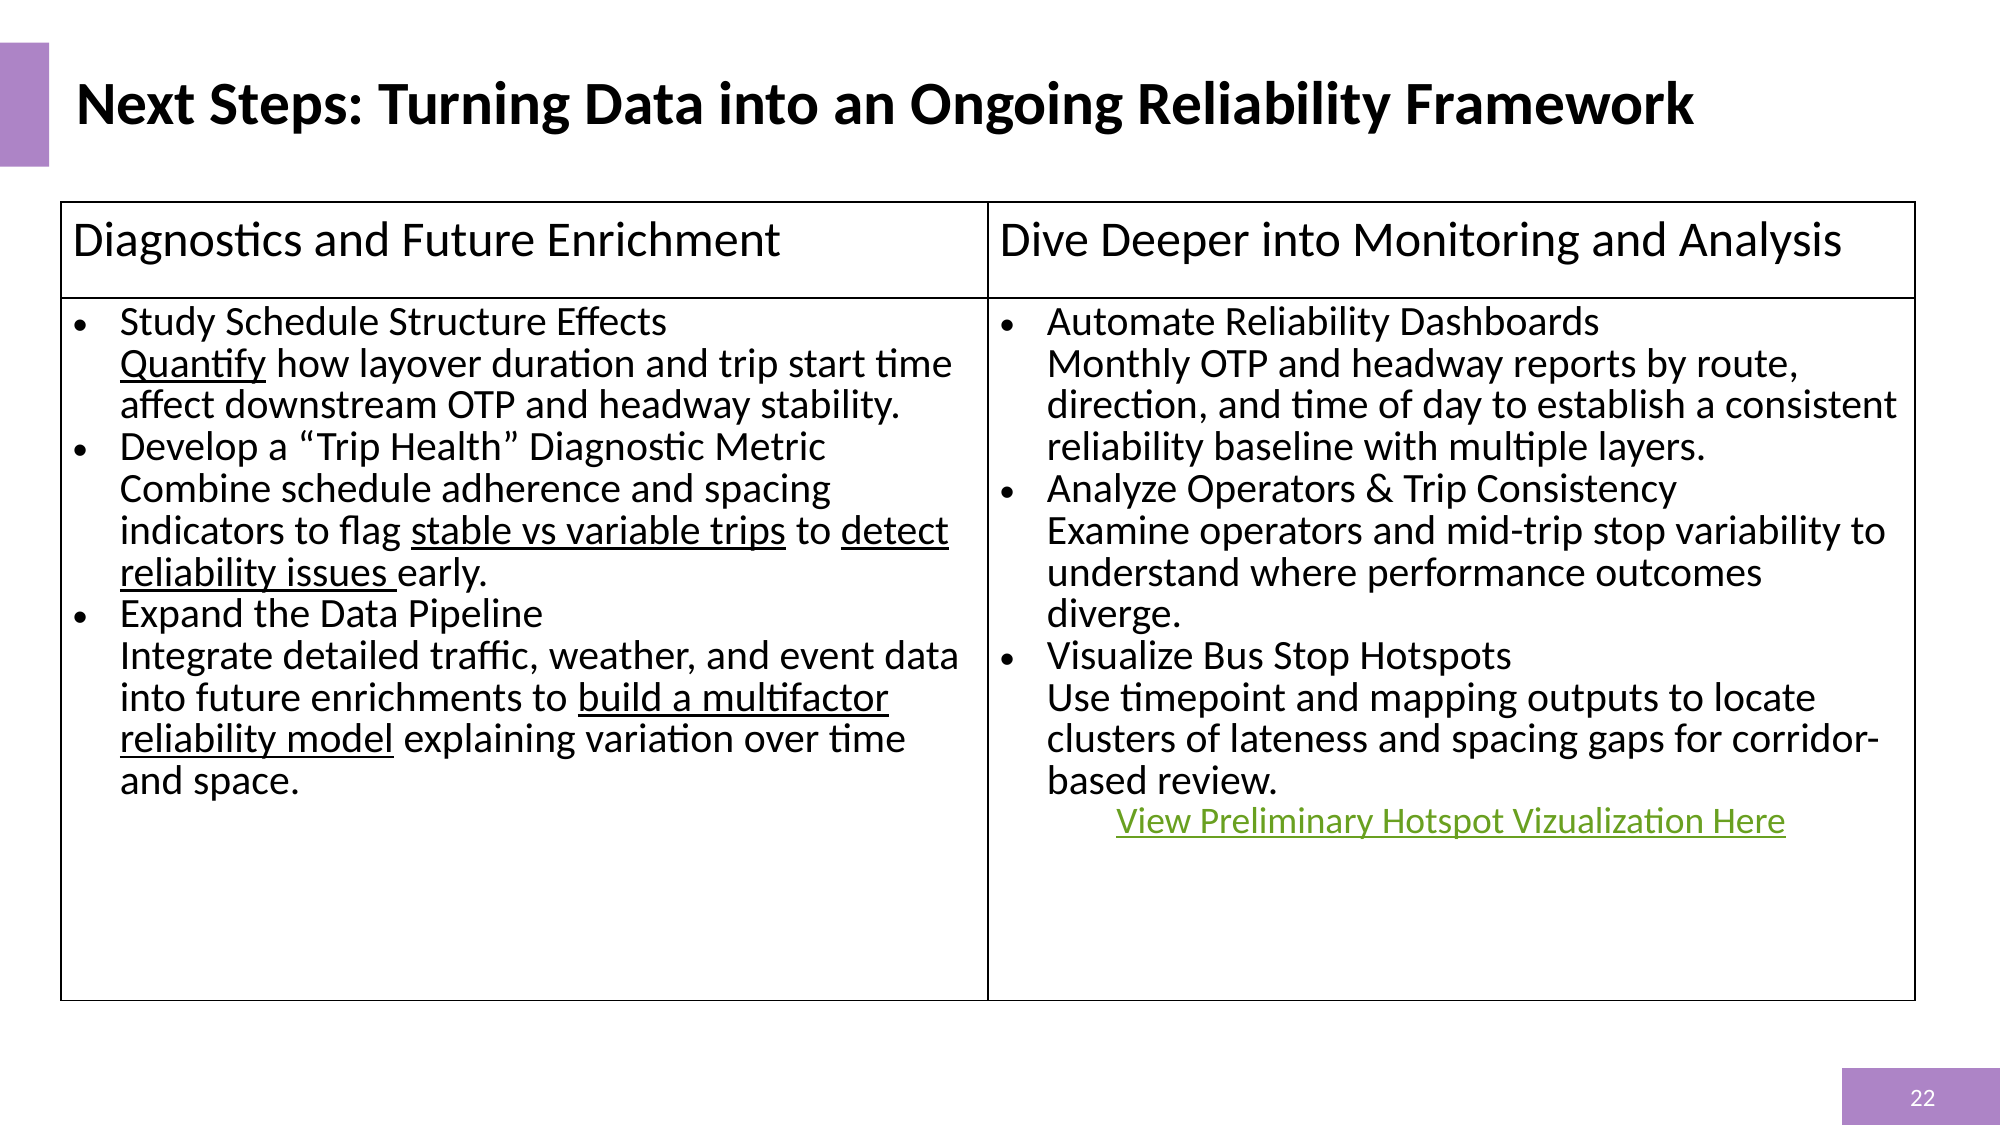

# Next Steps: Turning Data into an Ongoing Reliability Framework
| Diagnostics and Future Enrichment | Dive Deeper into Monitoring and Analysis |
| --- | --- |
| Study Schedule Structure Effects Quantify how layover duration and trip start time affect downstream OTP and headway stability. Develop a “Trip Health” Diagnostic Metric Combine schedule adherence and spacing indicators to flag stable vs variable trips to detect reliability issues early. Expand the Data Pipeline Integrate detailed traffic, weather, and event data into future enrichments to build a multifactor reliability model explaining variation over time and space. | Automate Reliability Dashboards Monthly OTP and headway reports by route, direction, and time of day to establish a consistent reliability baseline with multiple layers. Analyze Operators & Trip Consistency Examine operators and mid-trip stop variability to understand where performance outcomes diverge. Visualize Bus Stop Hotspots Use timepoint and mapping outputs to locate clusters of lateness and spacing gaps for corridor-based review. View Preliminary Hotspot Vizualization Here |
22